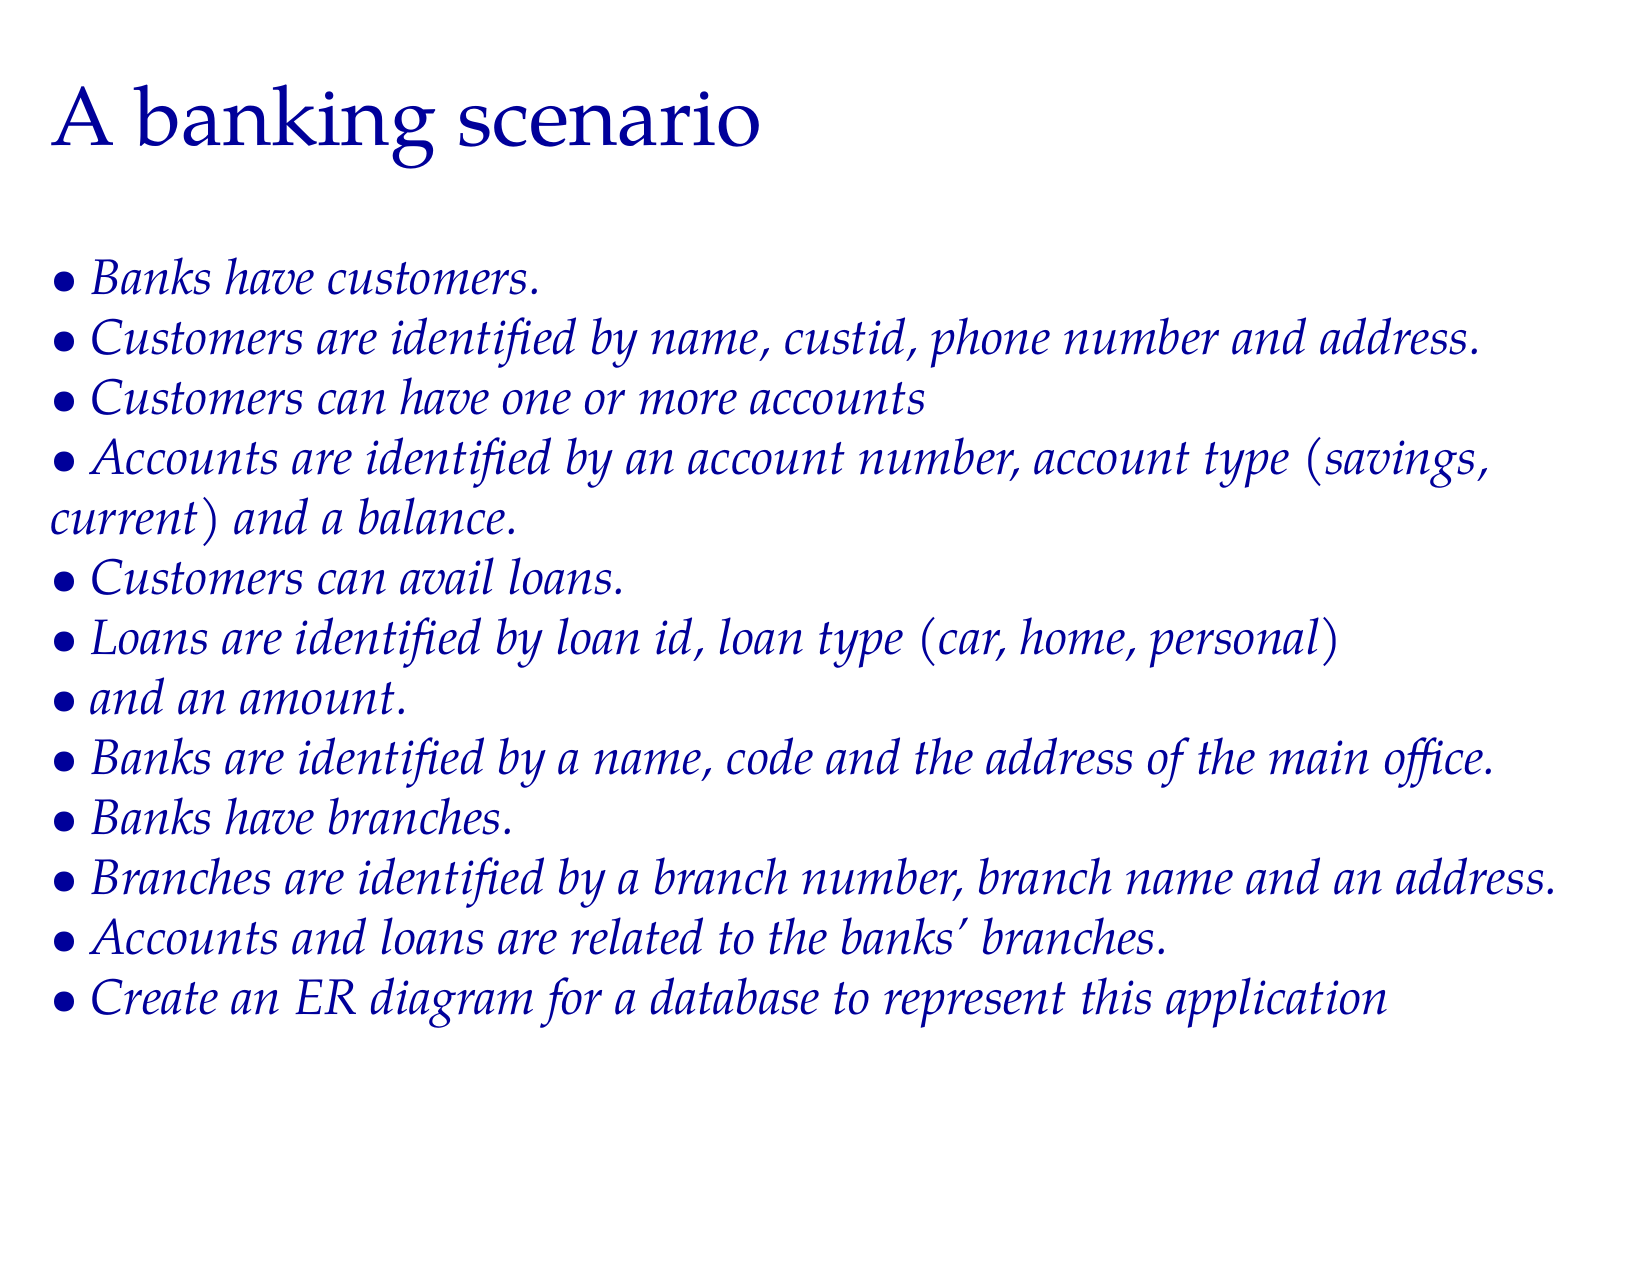

# A banking scenario
• Banks have customers.
• Customers are identified by name, custid, phone number and address.
• Customers can have one or more accounts
• Accounts are identified by an account number, account type (savings, current) and a balance.
• Customers can avail loans.
• Loans are identified by loan id, loan type (car, home, personal)
• and an amount.
• Banks are identified by a name, code and the address of the main office.
• Banks have branches.
• Branches are identified by a branch number, branch name and an address.
• Accounts and loans are related to the banks’ branches.
• Create an ER diagram for a database to represent this application